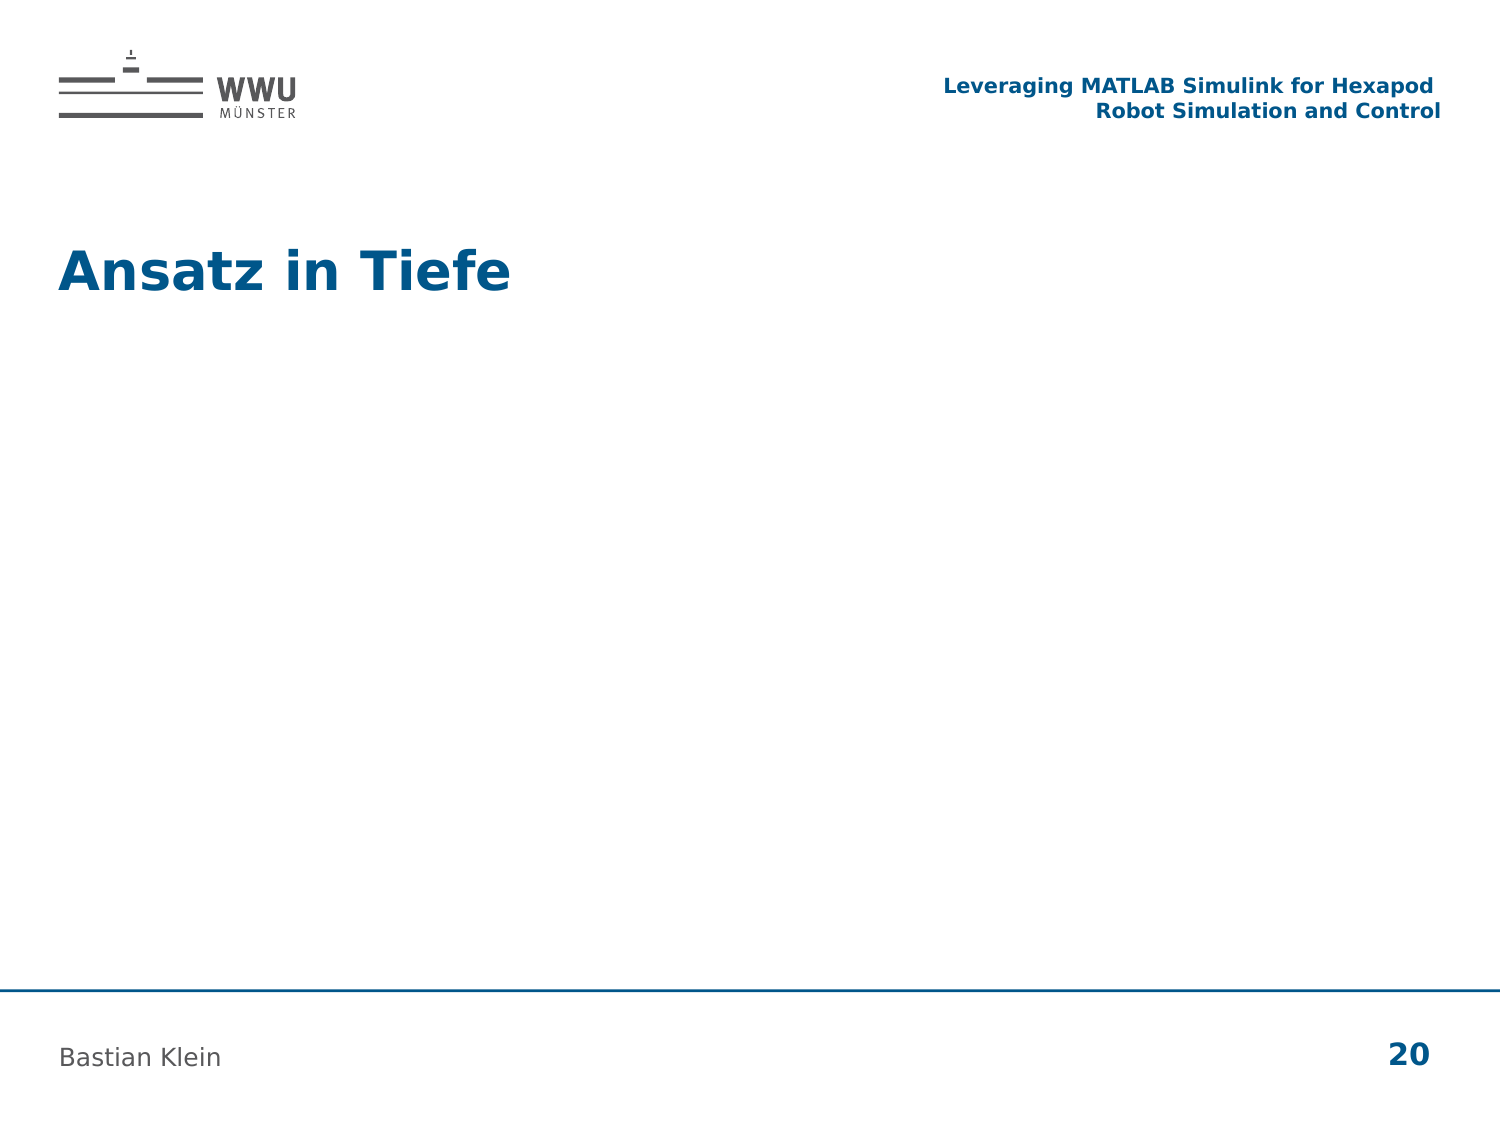

Leveraging MATLAB Simulink for Hexapod  Robot Simulation and Control
# Ansatz in Tiefe

Bastian Klein
20